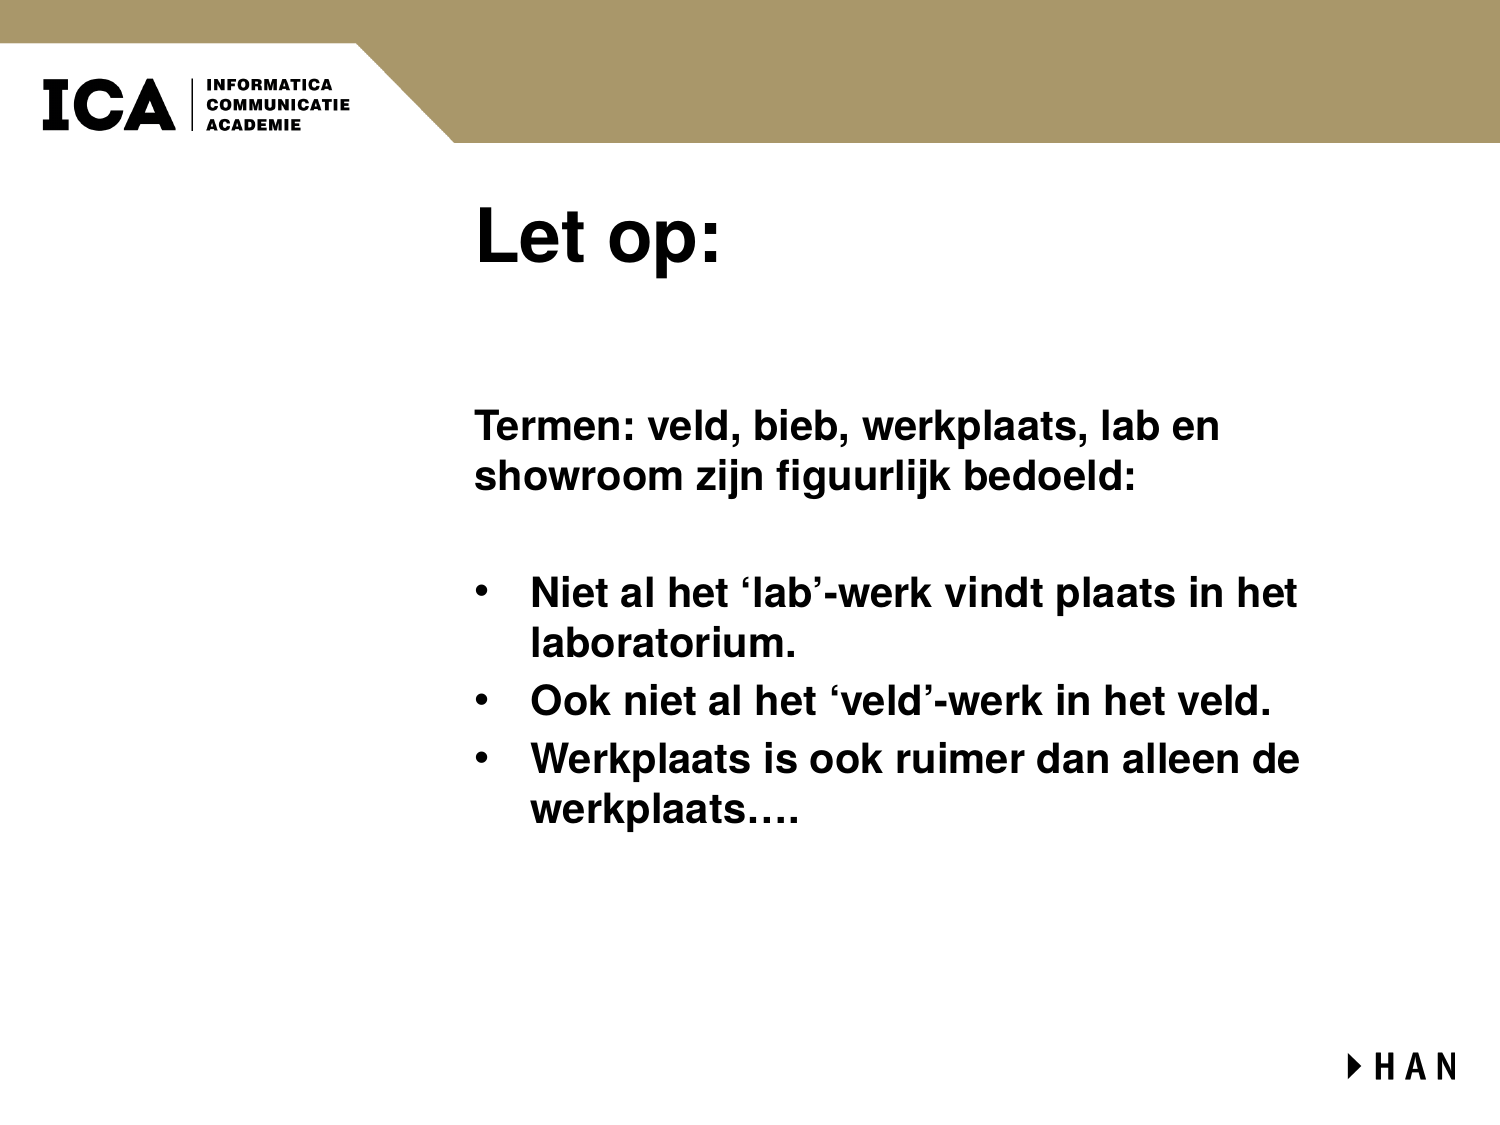

28
# Let op:
Termen: veld, bieb, werkplaats, lab en showroom zijn figuurlijk bedoeld:

Niet al het ‘lab’-werk vindt plaats in het laboratorium.
Ook niet al het ‘veld’-werk in het veld.
Werkplaats is ook ruimer dan alleen de werkplaats….